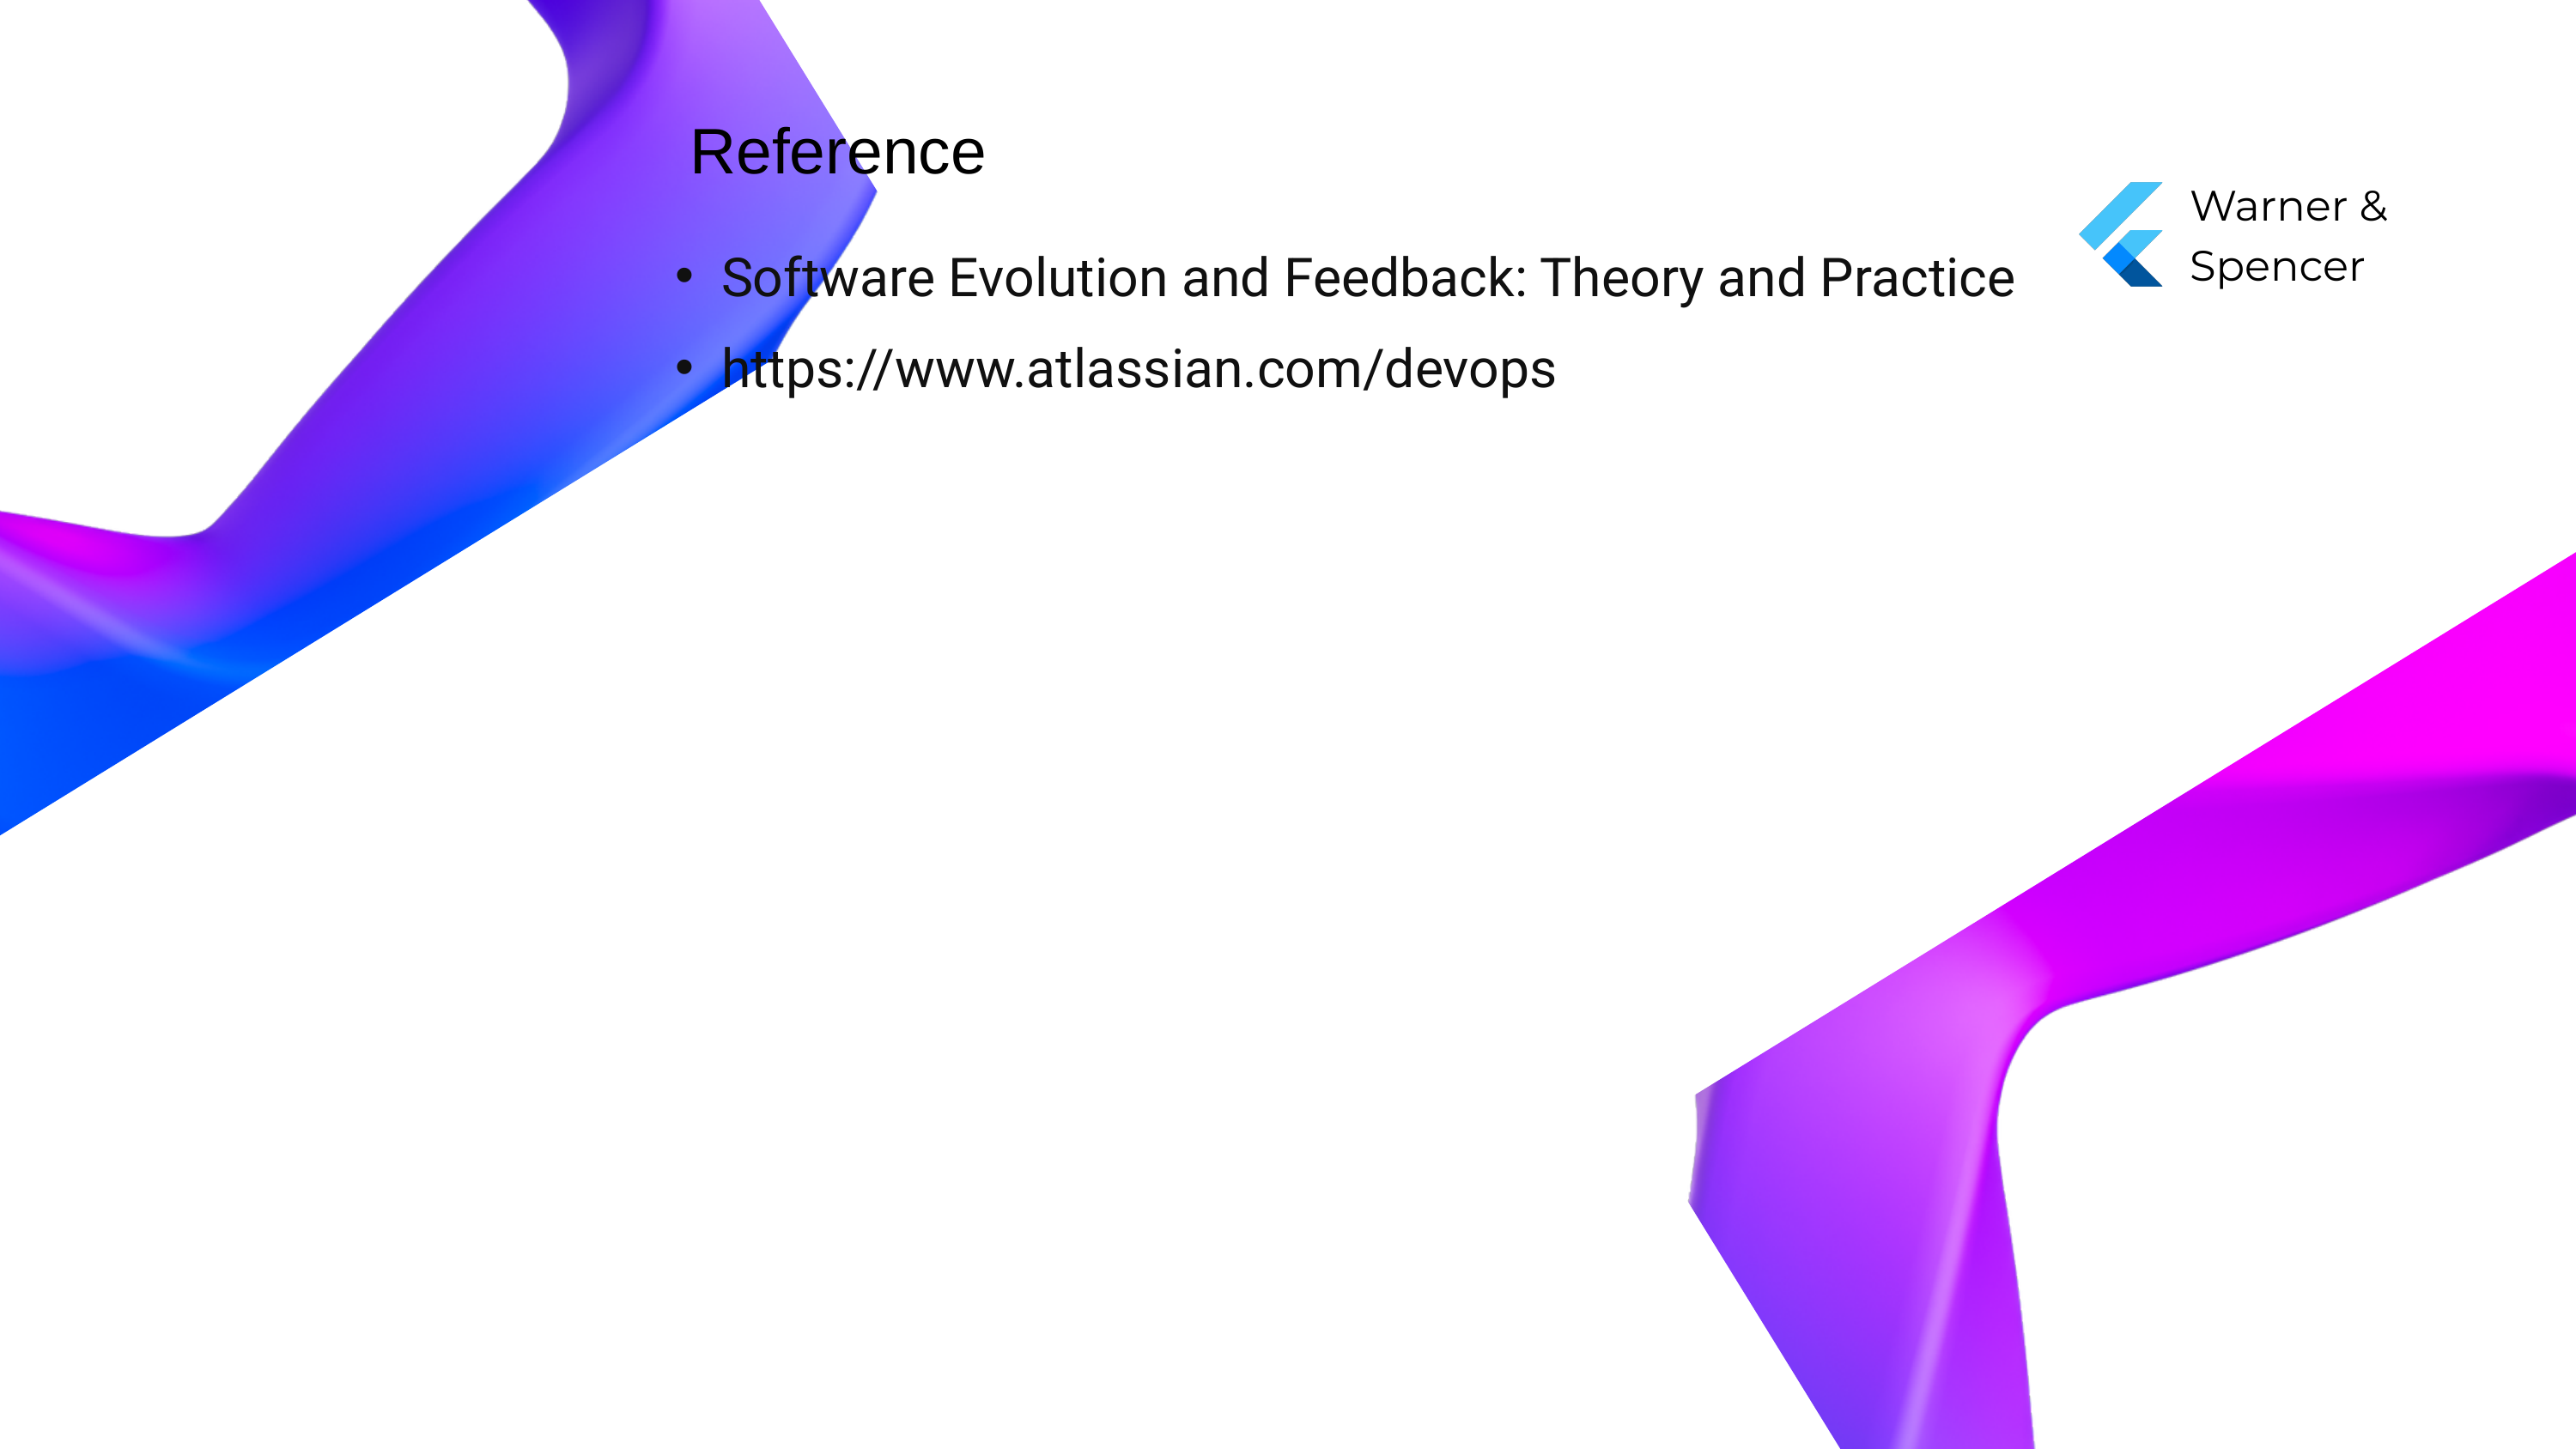

Reference
Warner & Spencer

Software Evolution and Feedback: Theory and Practice
https://www.atlassian.com/devops